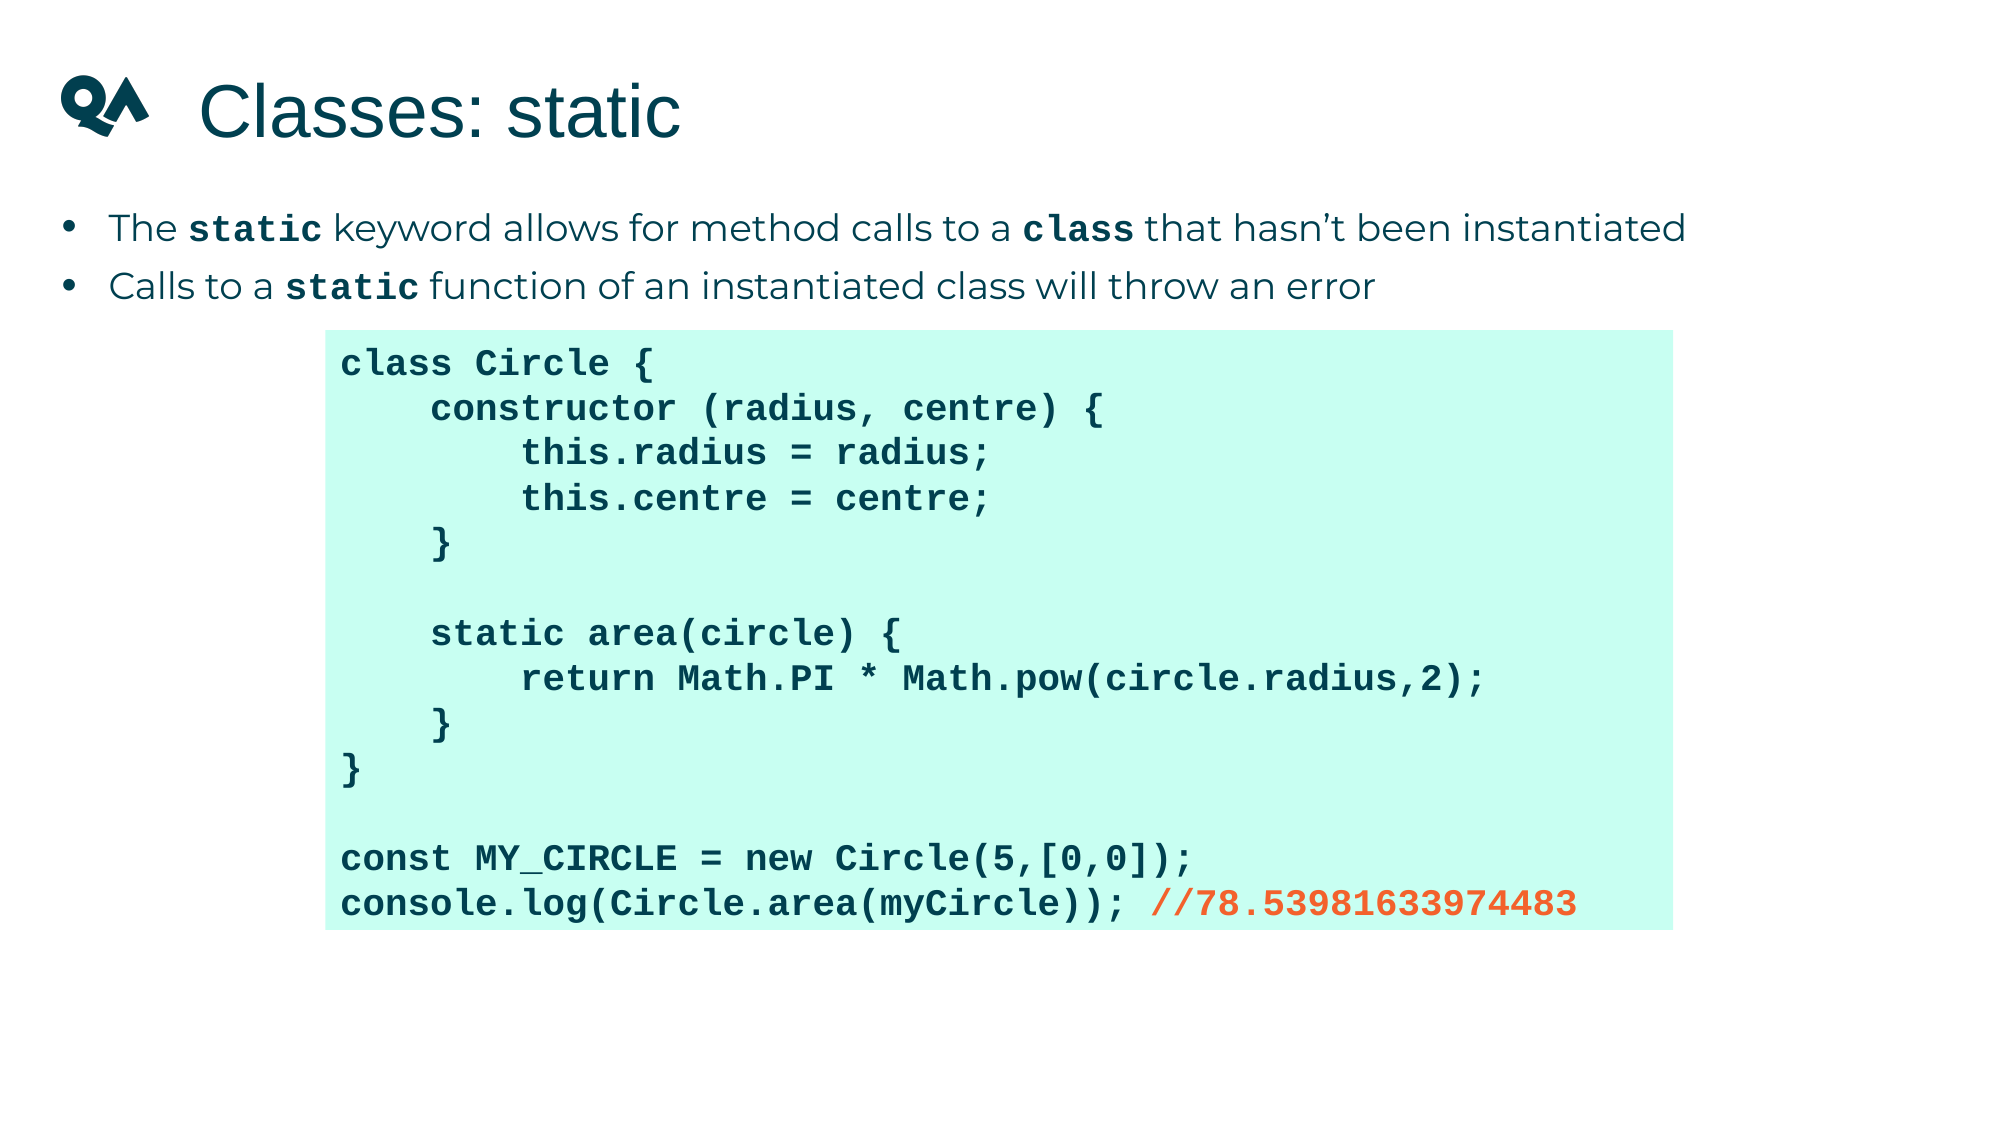

Classes: static
The static keyword allows for method calls to a class that hasn’t been instantiated
Calls to a static function of an instantiated class will throw an error

class Circle {
    constructor (radius, centre) {
        this.radius = radius;
        this.centre = centre;
    }

    static area(circle) {
        return Math.PI * Math.pow(circle.radius,2);
    }
}

const MY_CIRCLE = new Circle(5,[0,0]);
console.log(Circle.area(myCircle)); //78.53981633974483